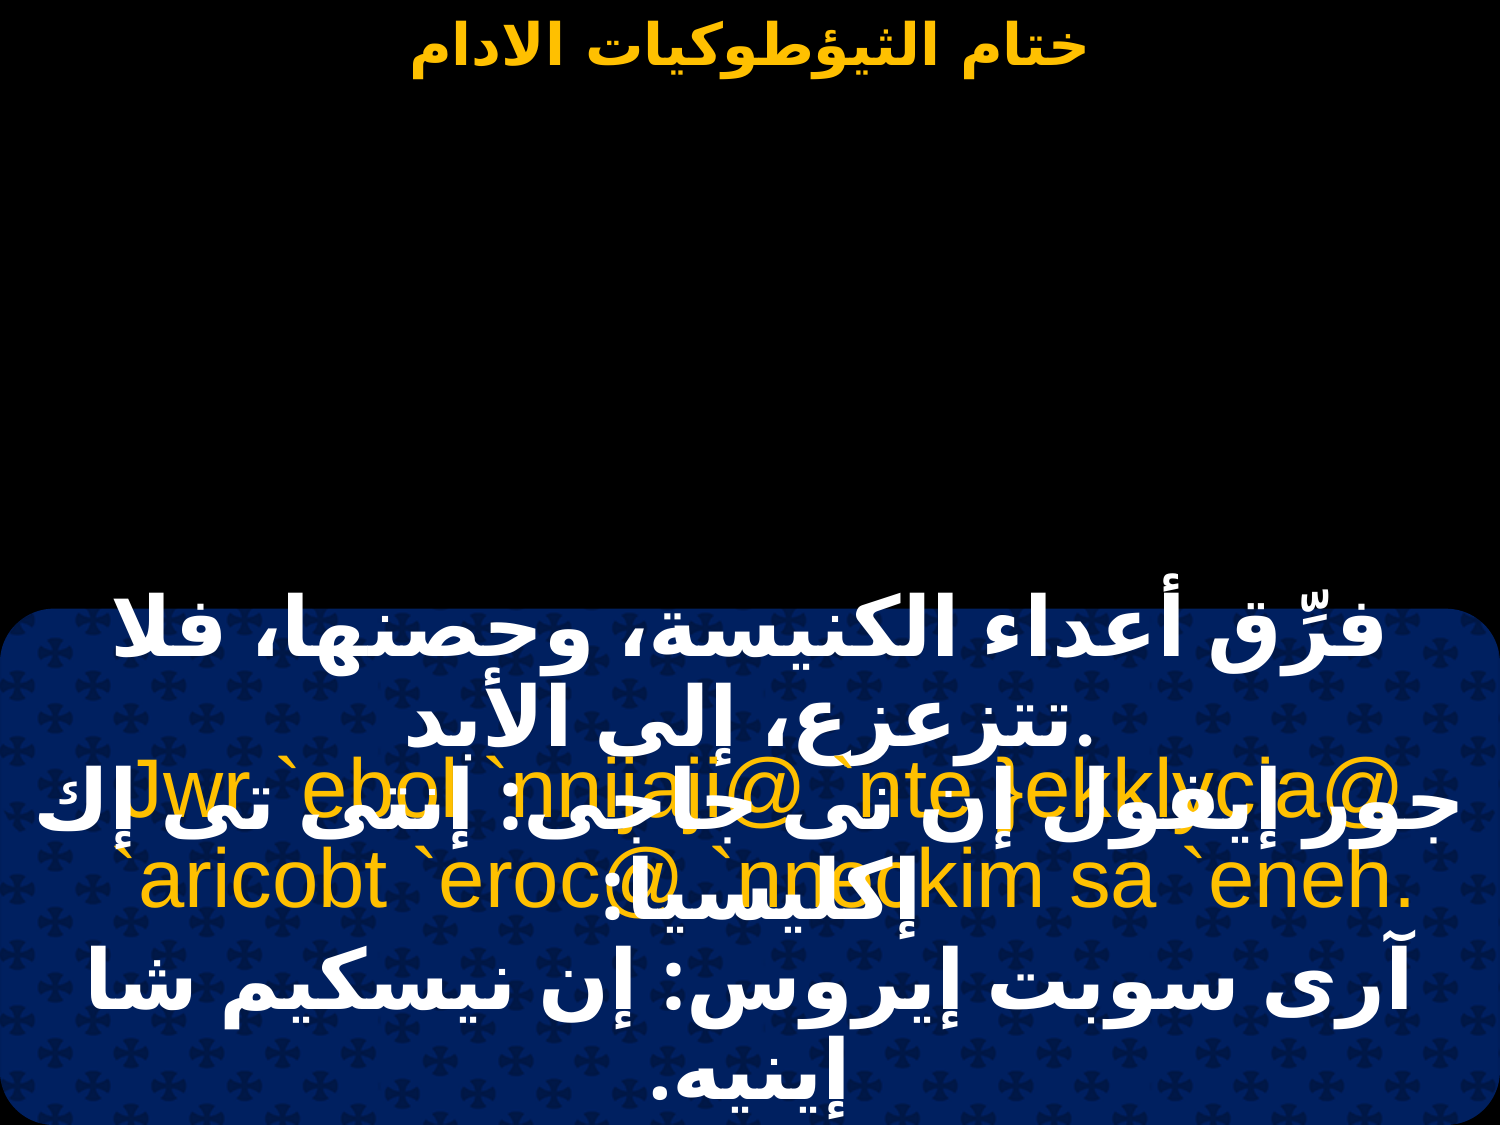

فرِّق أعداء الكنيسة، وحصنها، فلا تتزعزع، إلى الأبد.
Jwr `ebol `nnijaji@ `nte }ekklycia@
`aricobt `eroc@ `nneckim sa `eneh.
جور إيفول إن نى جاجى: إنتى تى إك إكليسيا:
آرى سوبت إيروس: إن نيسكيم شا إينيه.